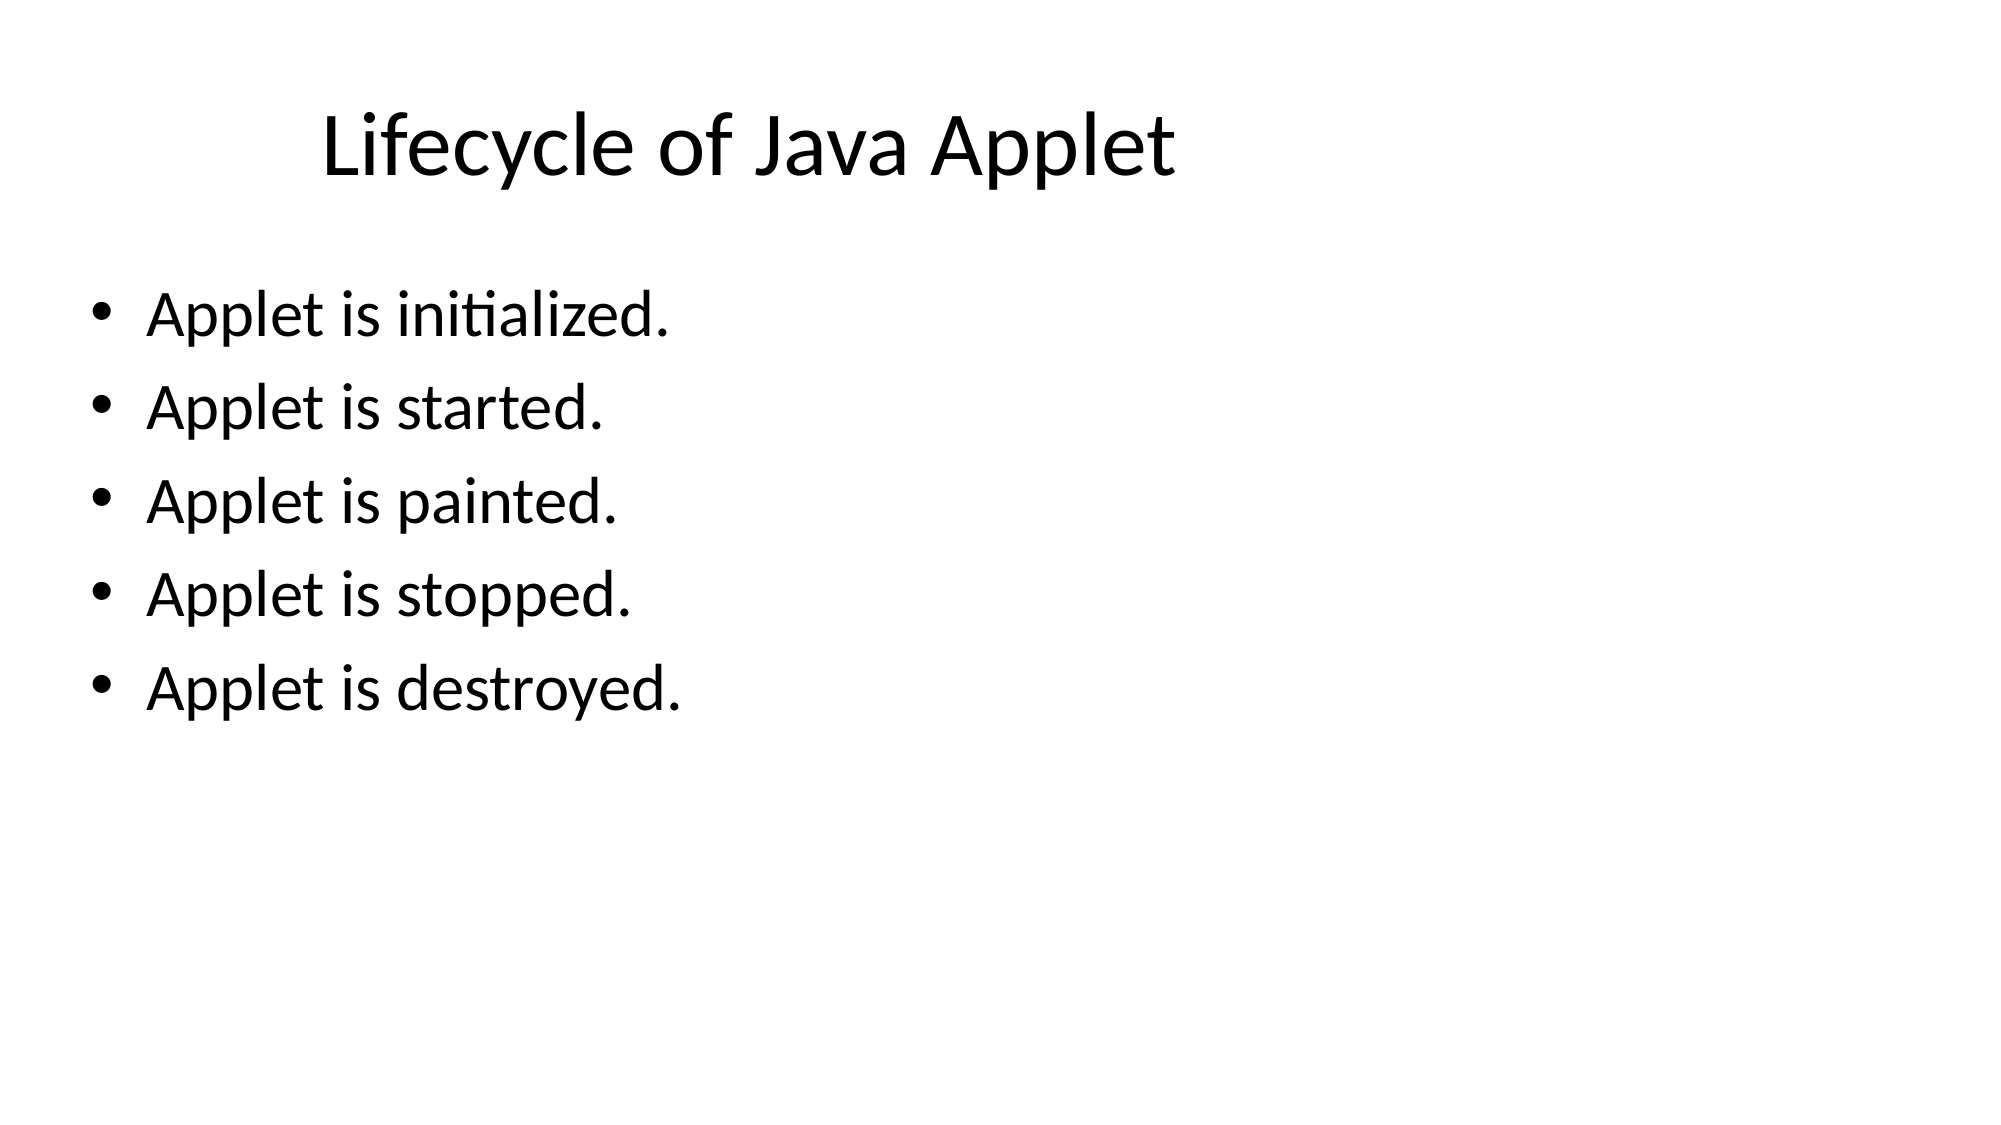

# Lifecycle of Java Applet
Applet is initialized.
Applet is started.
Applet is painted.
Applet is stopped.
Applet is destroyed.